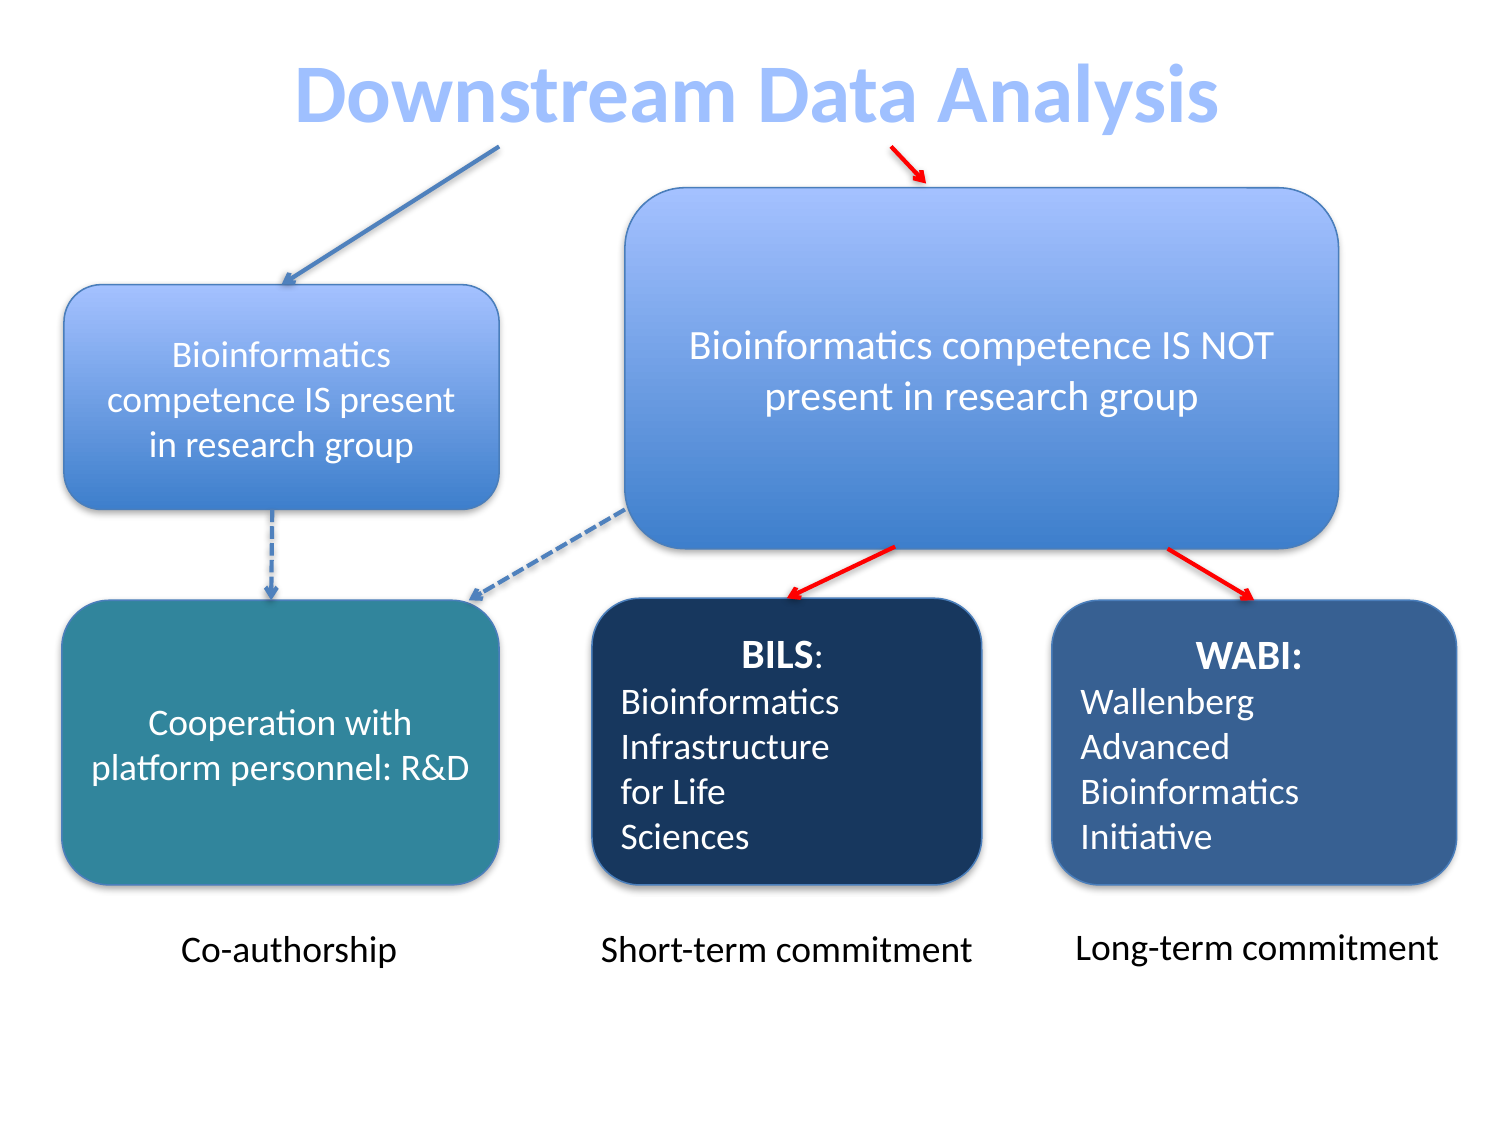

Downstream Data Analysis
Bioinformatics competence IS NOT present in research group
Bioinformatics competence IS present in research group
BILS:
Bioinformatics Infrastructure
for Life
Sciences
Cooperation with platform personnel: R&D
WABI:
Wallenberg
Advanced
Bioinformatics
Initiative
Long-term commitment
Short-term commitment
Co-authorship